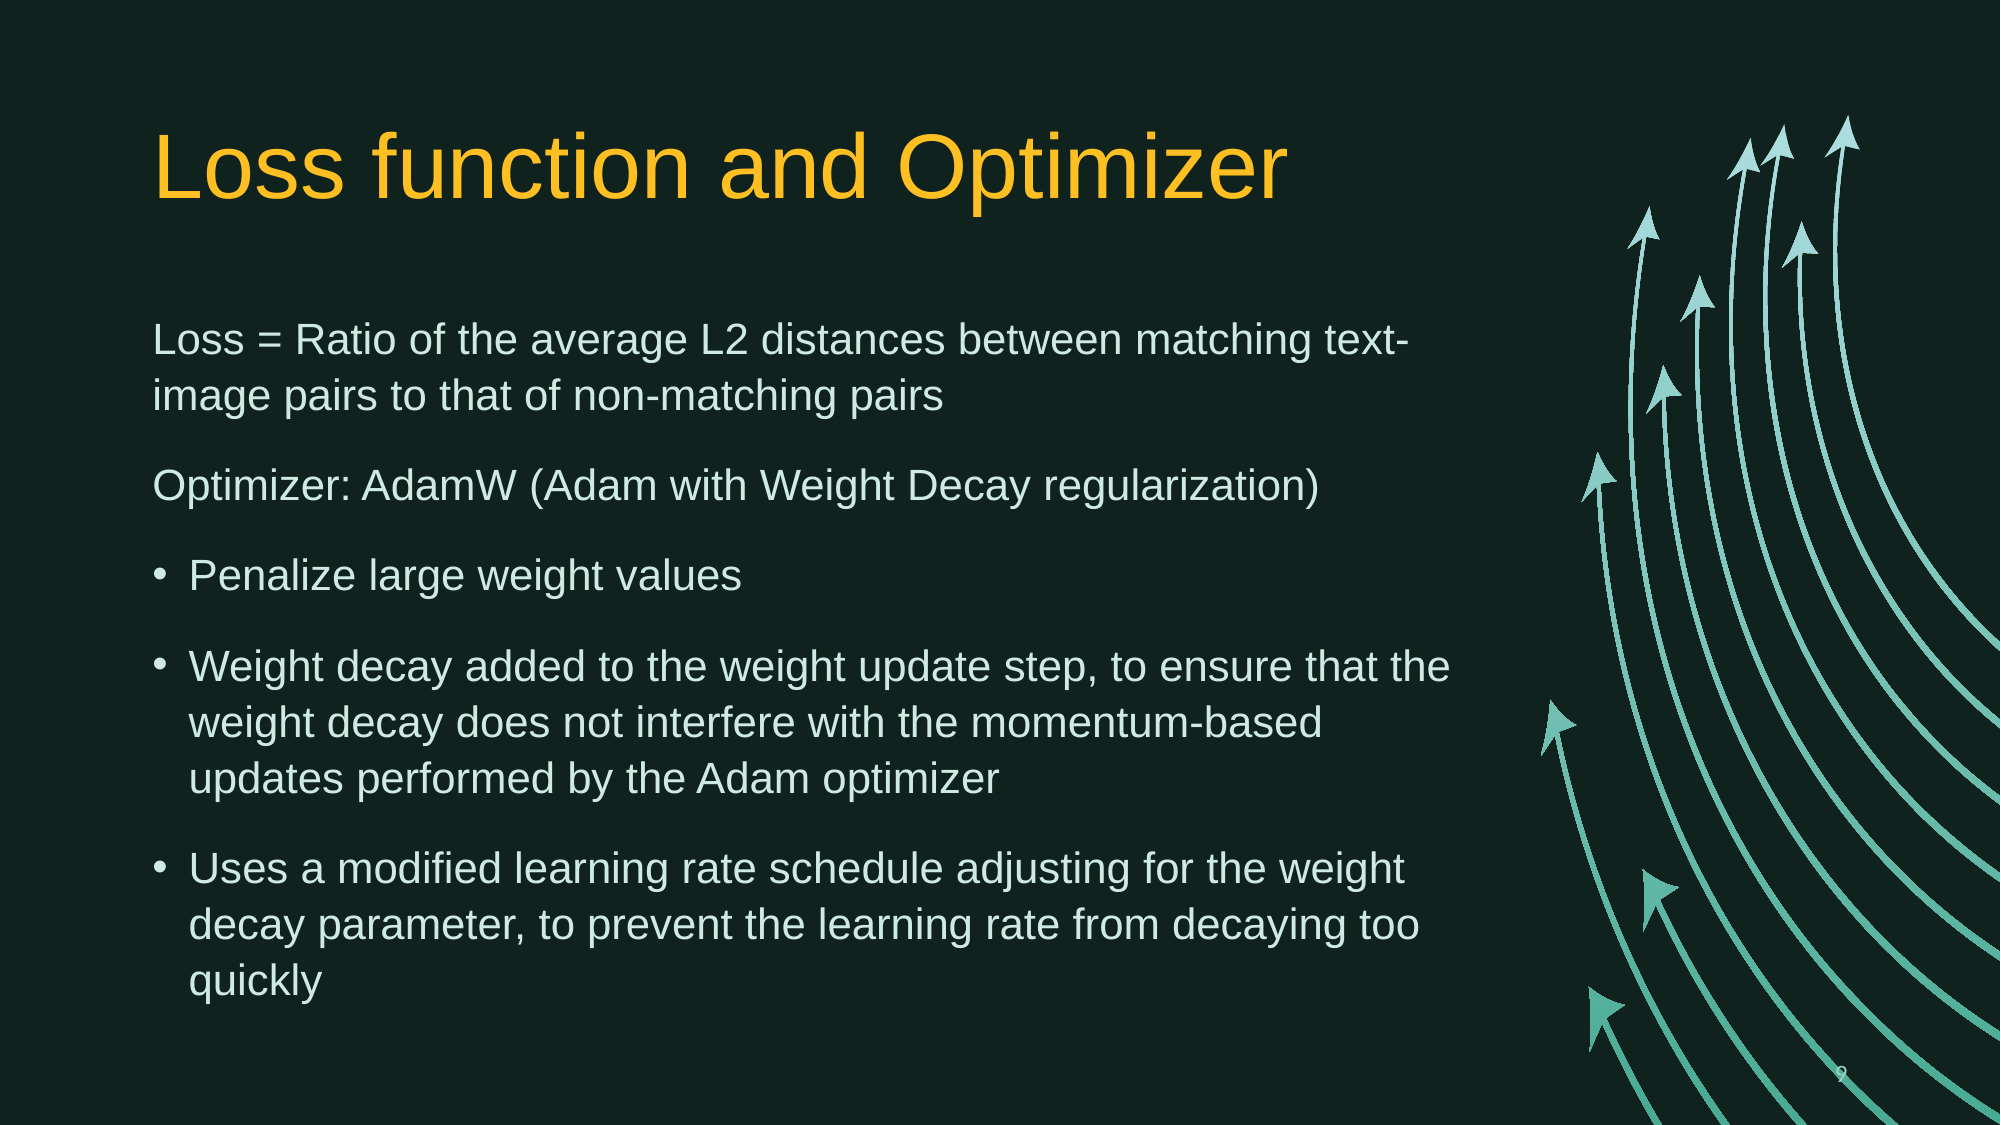

# Loss function and Optimizer
Loss = Ratio of the average L2 distances between matching text-image pairs to that of non-matching pairs
Optimizer: AdamW (Adam with Weight Decay regularization)
Penalize large weight values
Weight decay added to the weight update step, to ensure that the weight decay does not interfere with the momentum-based updates performed by the Adam optimizer
Uses a modified learning rate schedule adjusting for the weight decay parameter, to prevent the learning rate from decaying too quickly

9